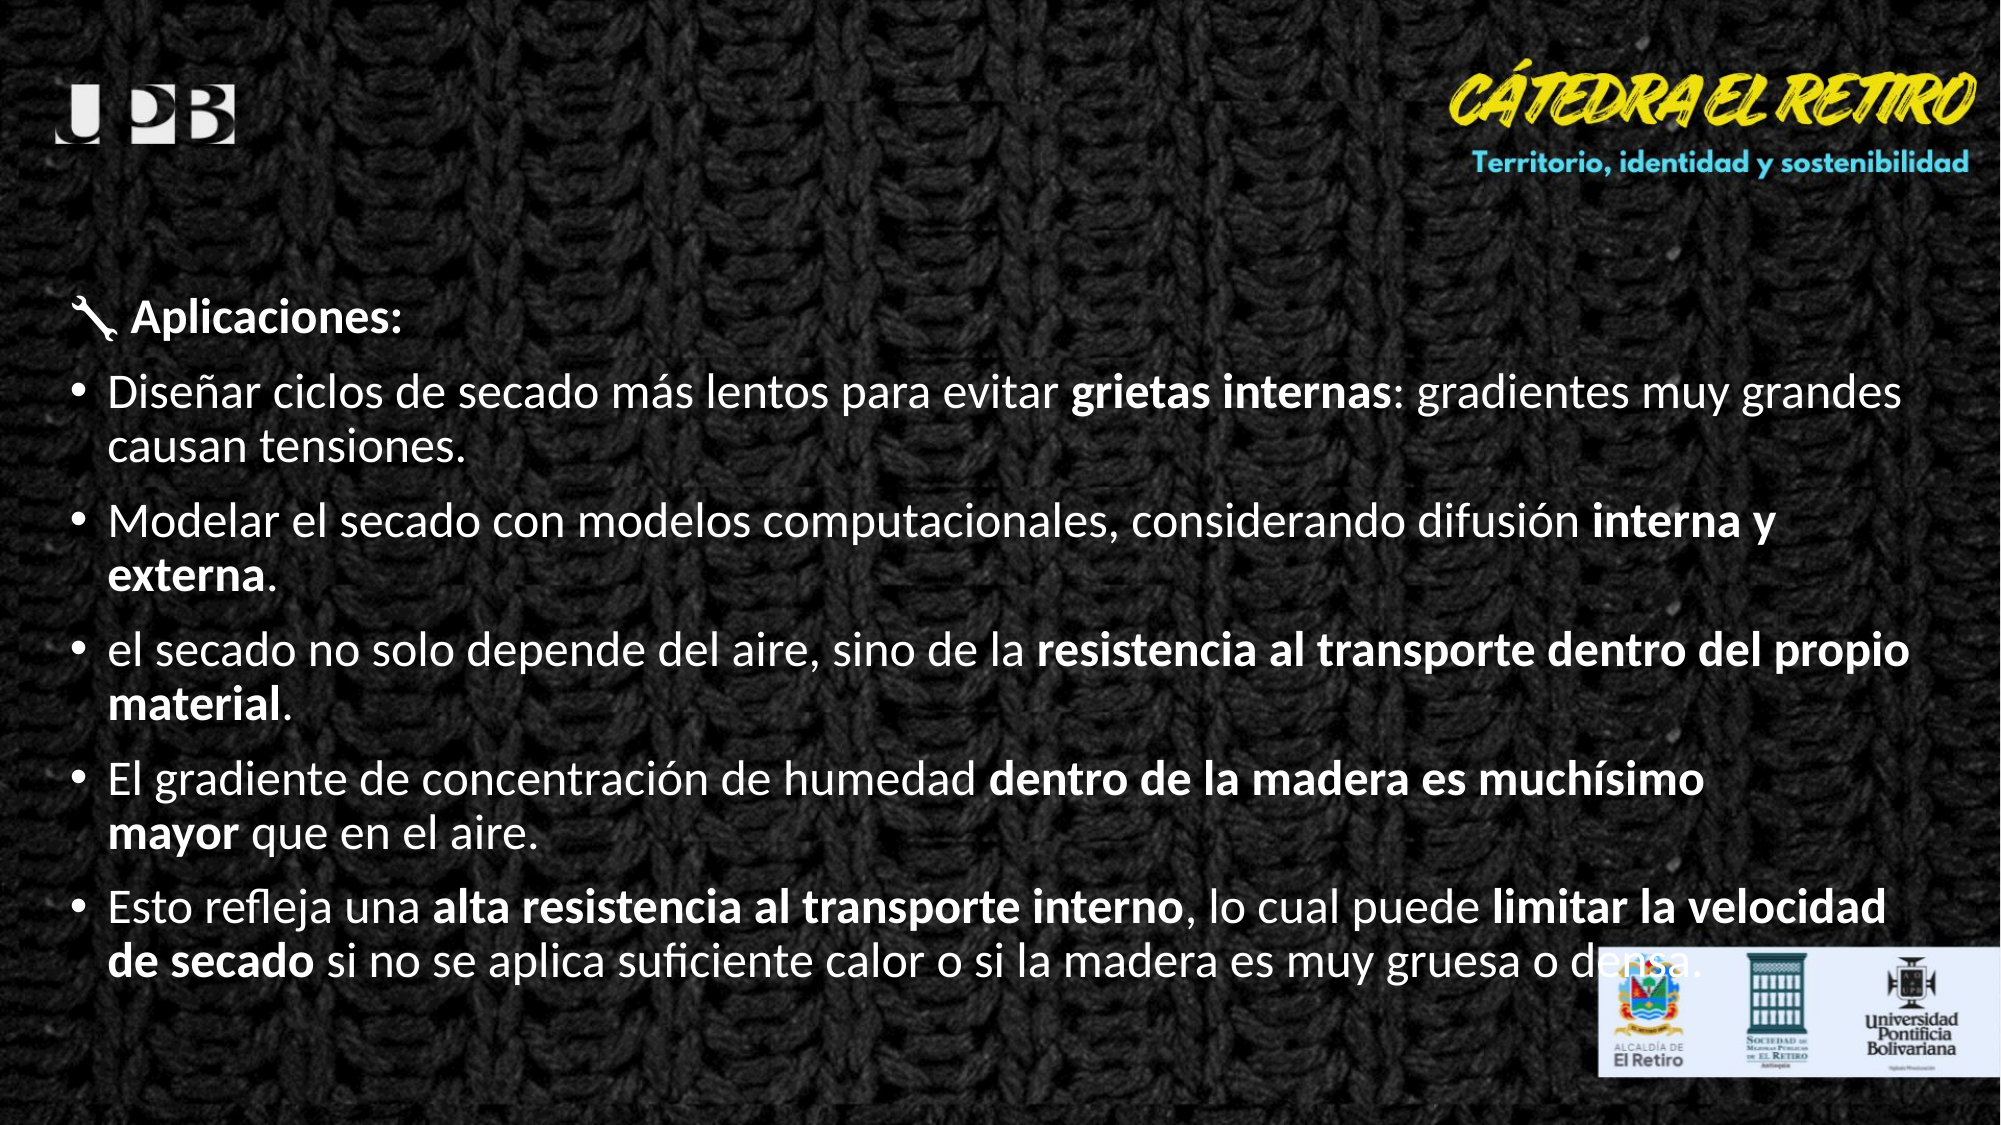

🔧 Aplicaciones:
Diseñar ciclos de secado más lentos para evitar grietas internas: gradientes muy grandes causan tensiones.
Modelar el secado con modelos computacionales, considerando difusión interna y externa.
el secado no solo depende del aire, sino de la resistencia al transporte dentro del propio material.
El gradiente de concentración de humedad dentro de la madera es muchísimo mayor que en el aire.
Esto refleja una alta resistencia al transporte interno, lo cual puede limitar la velocidad de secado si no se aplica suficiente calor o si la madera es muy gruesa o densa.